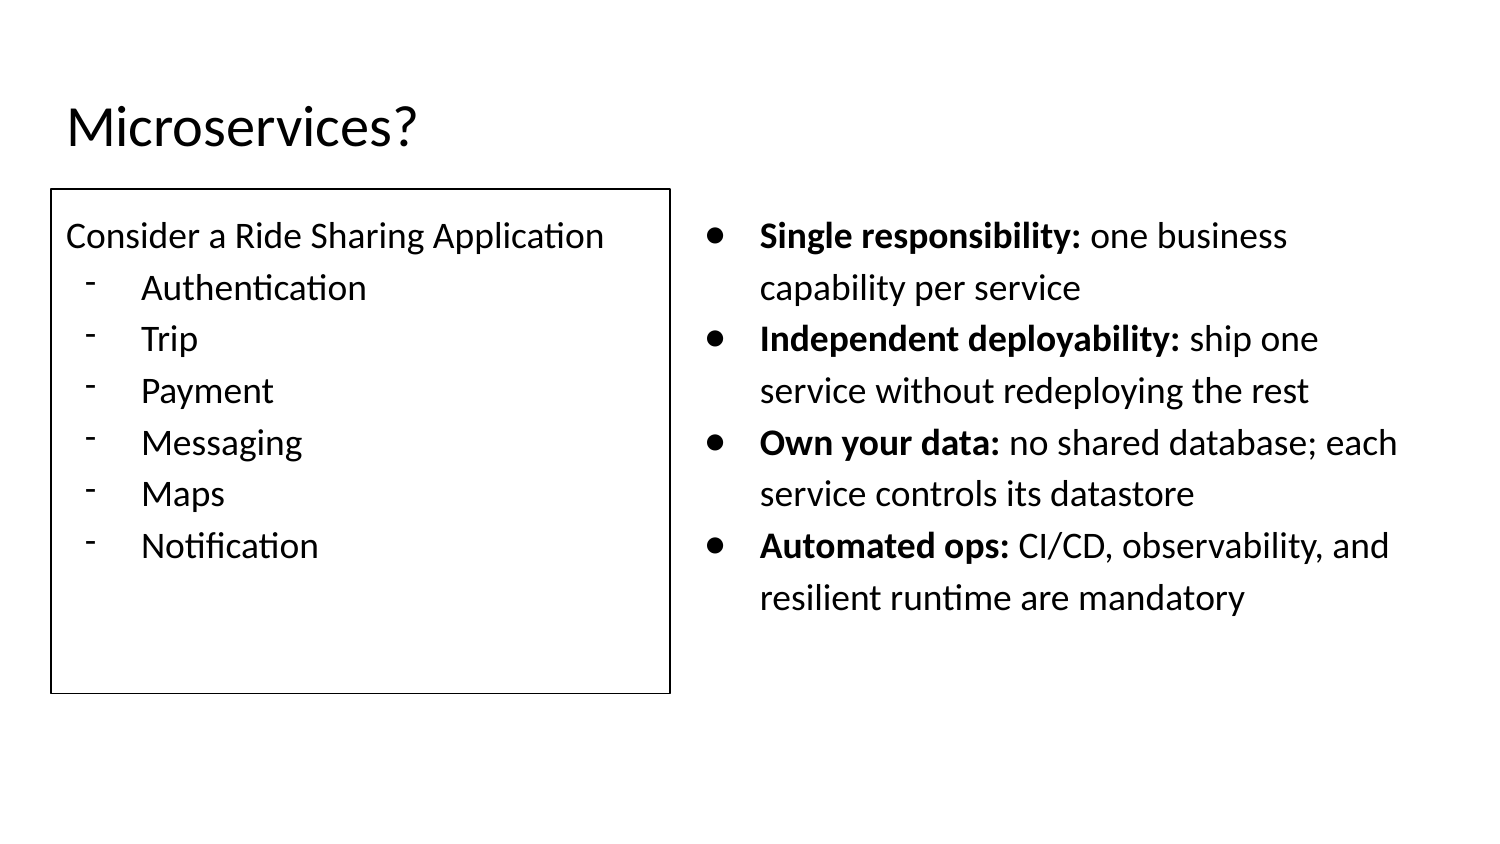

# Microservices?
Consider a Ride Sharing Application
Authentication
Trip
Payment
Messaging
Maps
Notification
Single responsibility: one business capability per service
Independent deployability: ship one service without redeploying the rest
Own your data: no shared database; each service controls its datastore
Automated ops: CI/CD, observability, and resilient runtime are mandatory